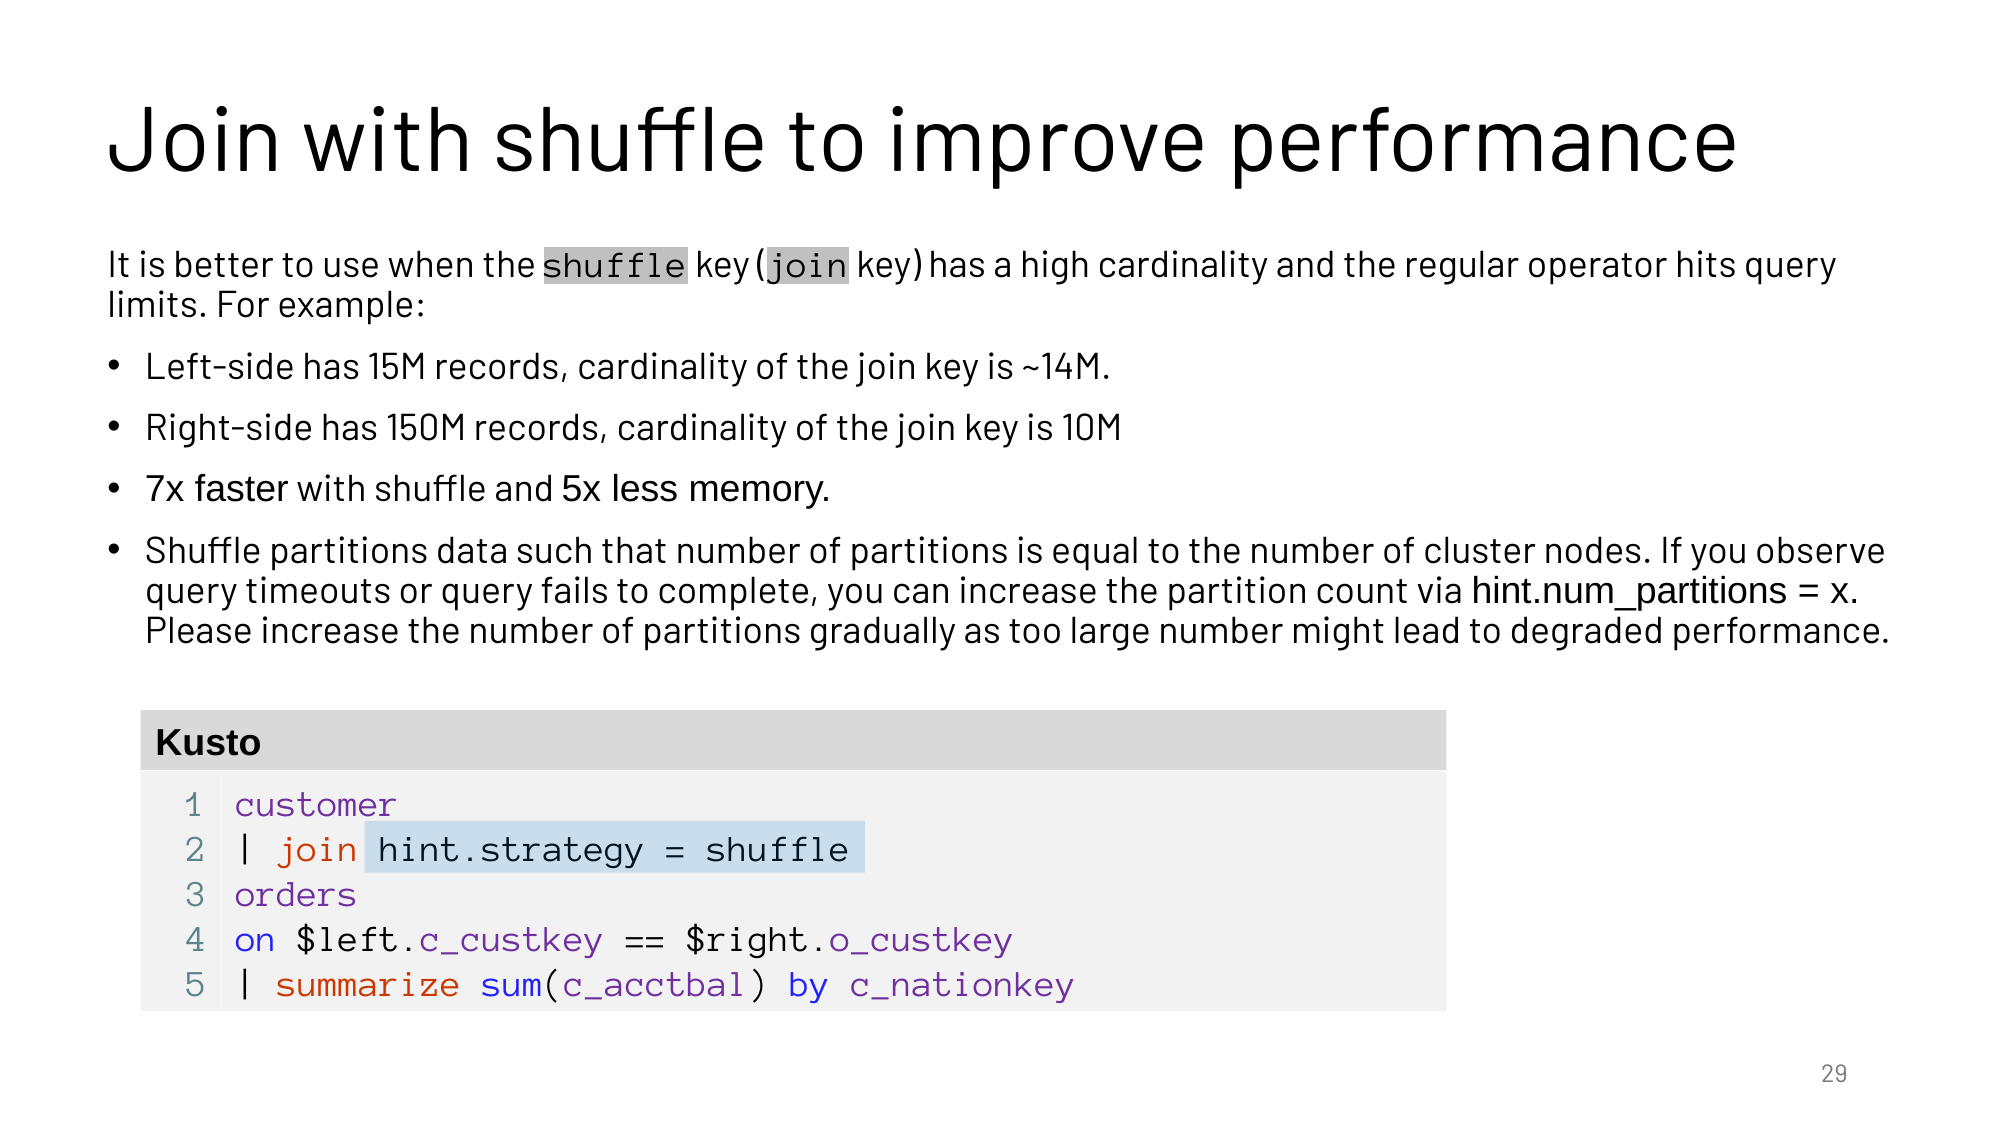

# Join with shuffle to improve performance
It is better to use when the shuffle key (join key) has a high cardinality and the regular operator hits query limits. For example:
Left-side has 15M records, cardinality of the join key is ~14M.
Right-side has 150M records, cardinality of the join key is 10M
7x faster with shuffle and 5x less memory.
Shuffle partitions data such that number of partitions is equal to the number of cluster nodes. If you observe query timeouts or query fails to complete, you can increase the partition count via hint.num_partitions = x. Please increase the number of partitions gradually as too large number might lead to degraded performance.
Kusto
1
2
3
4
5
customer
| join hint.strategy = shuffle
orders
on $left.c_custkey == $right.o_custkey
| summarize sum(c_acctbal) by c_nationkey

29